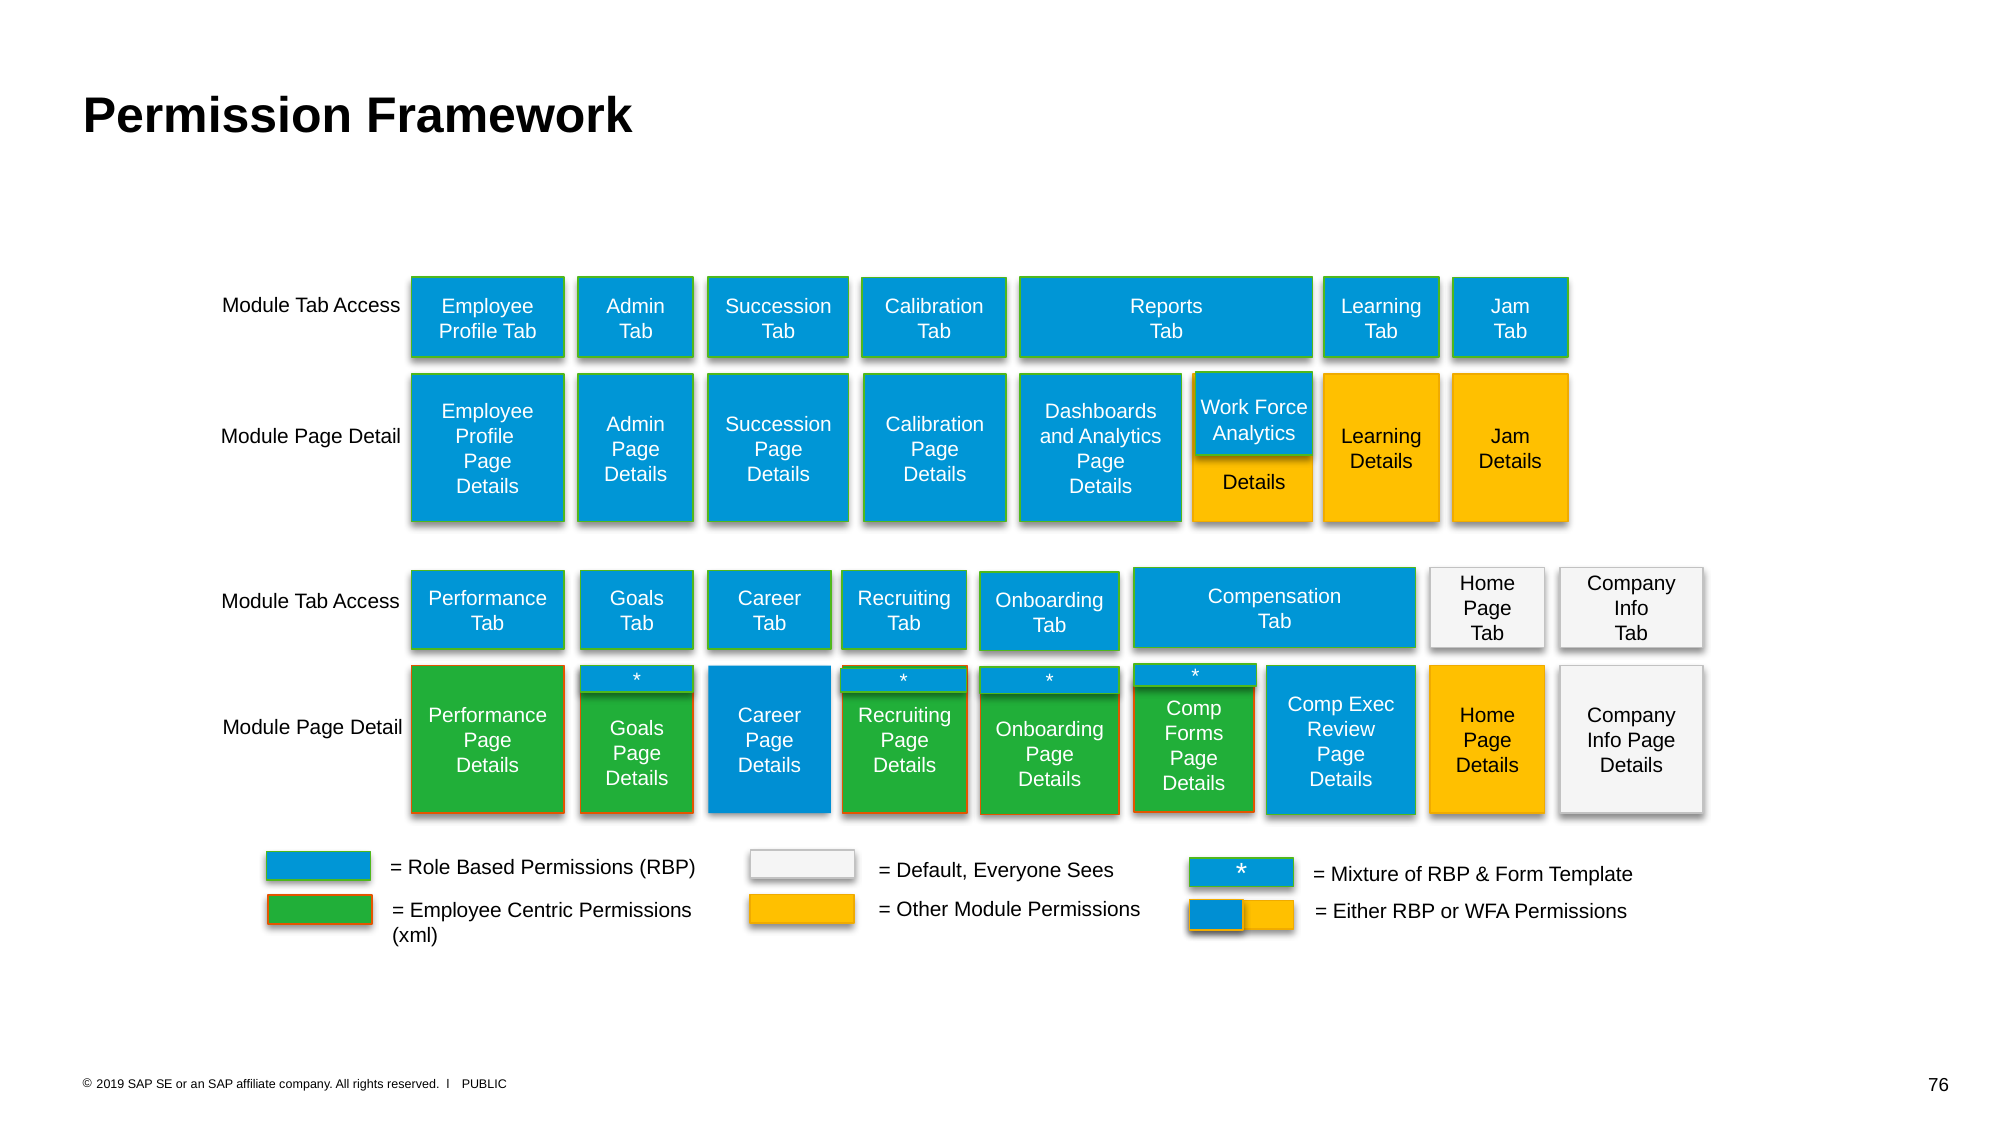

# Permission Framework
Employee Profile Tab
Admin Tab
Succession
Tab
Reports
Tab
Learning
Tab
Jam
Tab
Calibration
Tab
Module Tab Access

Admin
Page
Details
Employee Profile
Page
Details
Succession
Page Details
Dashboards and Analytics Page
Details

Learning
Details
Jam
Details
Calibration Page
Details
Work Force Analytics

Details
Module Page Detail
Home Page
Tab
Compensation
Tab
Company Info
Tab
Goals
Tab
Career Tab
Performance
Tab
Recruiting Tab
Onboarding Tab
Module Tab Access
*
*
Home Page
Details
Company Info Page
Details
Comp Exec
Review
Page
Details
Performance
Page
Details
Career Page
Details

Goals Page
Details
Recruiting Page
Details
*

Onboarding Page
Details
*
Comp
Forms Page
Details
Module Page Detail
= Role Based Permissions (RBP)
= Default, Everyone Sees

= Mixture of RBP & Form Template
*
= Other Module Permissions
= Employee Centric Permissions (xml)
= Either RBP or WFA Permissions